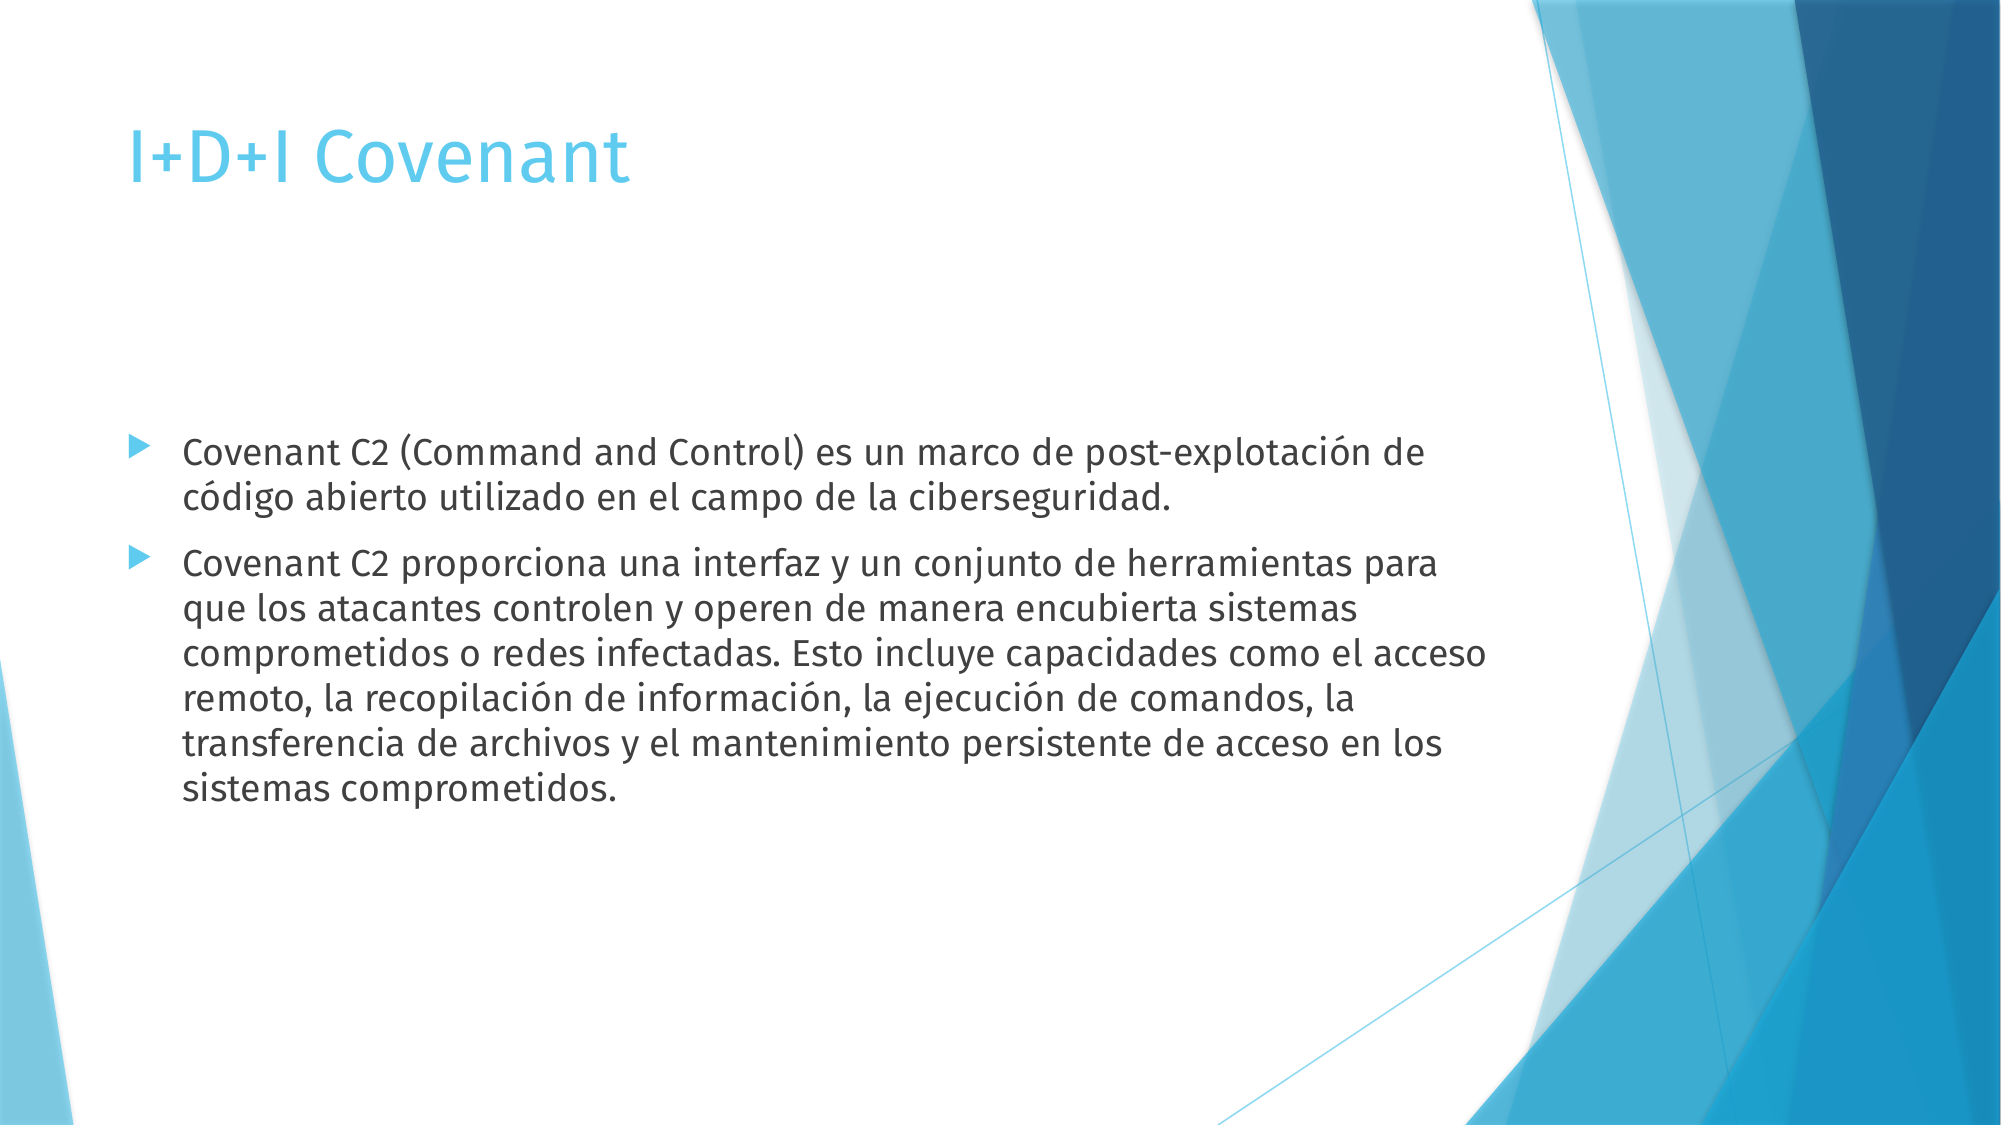

# I+D+I Covenant

Covenant C2 (Command and Control) es un marco de post-explotación de código abierto utilizado en el campo de la ciberseguridad.
Covenant C2 proporciona una interfaz y un conjunto de herramientas para que los atacantes controlen y operen de manera encubierta sistemas comprometidos o redes infectadas. Esto incluye capacidades como el acceso remoto, la recopilación de información, la ejecución de comandos, la transferencia de archivos y el mantenimiento persistente de acceso en los sistemas comprometidos.